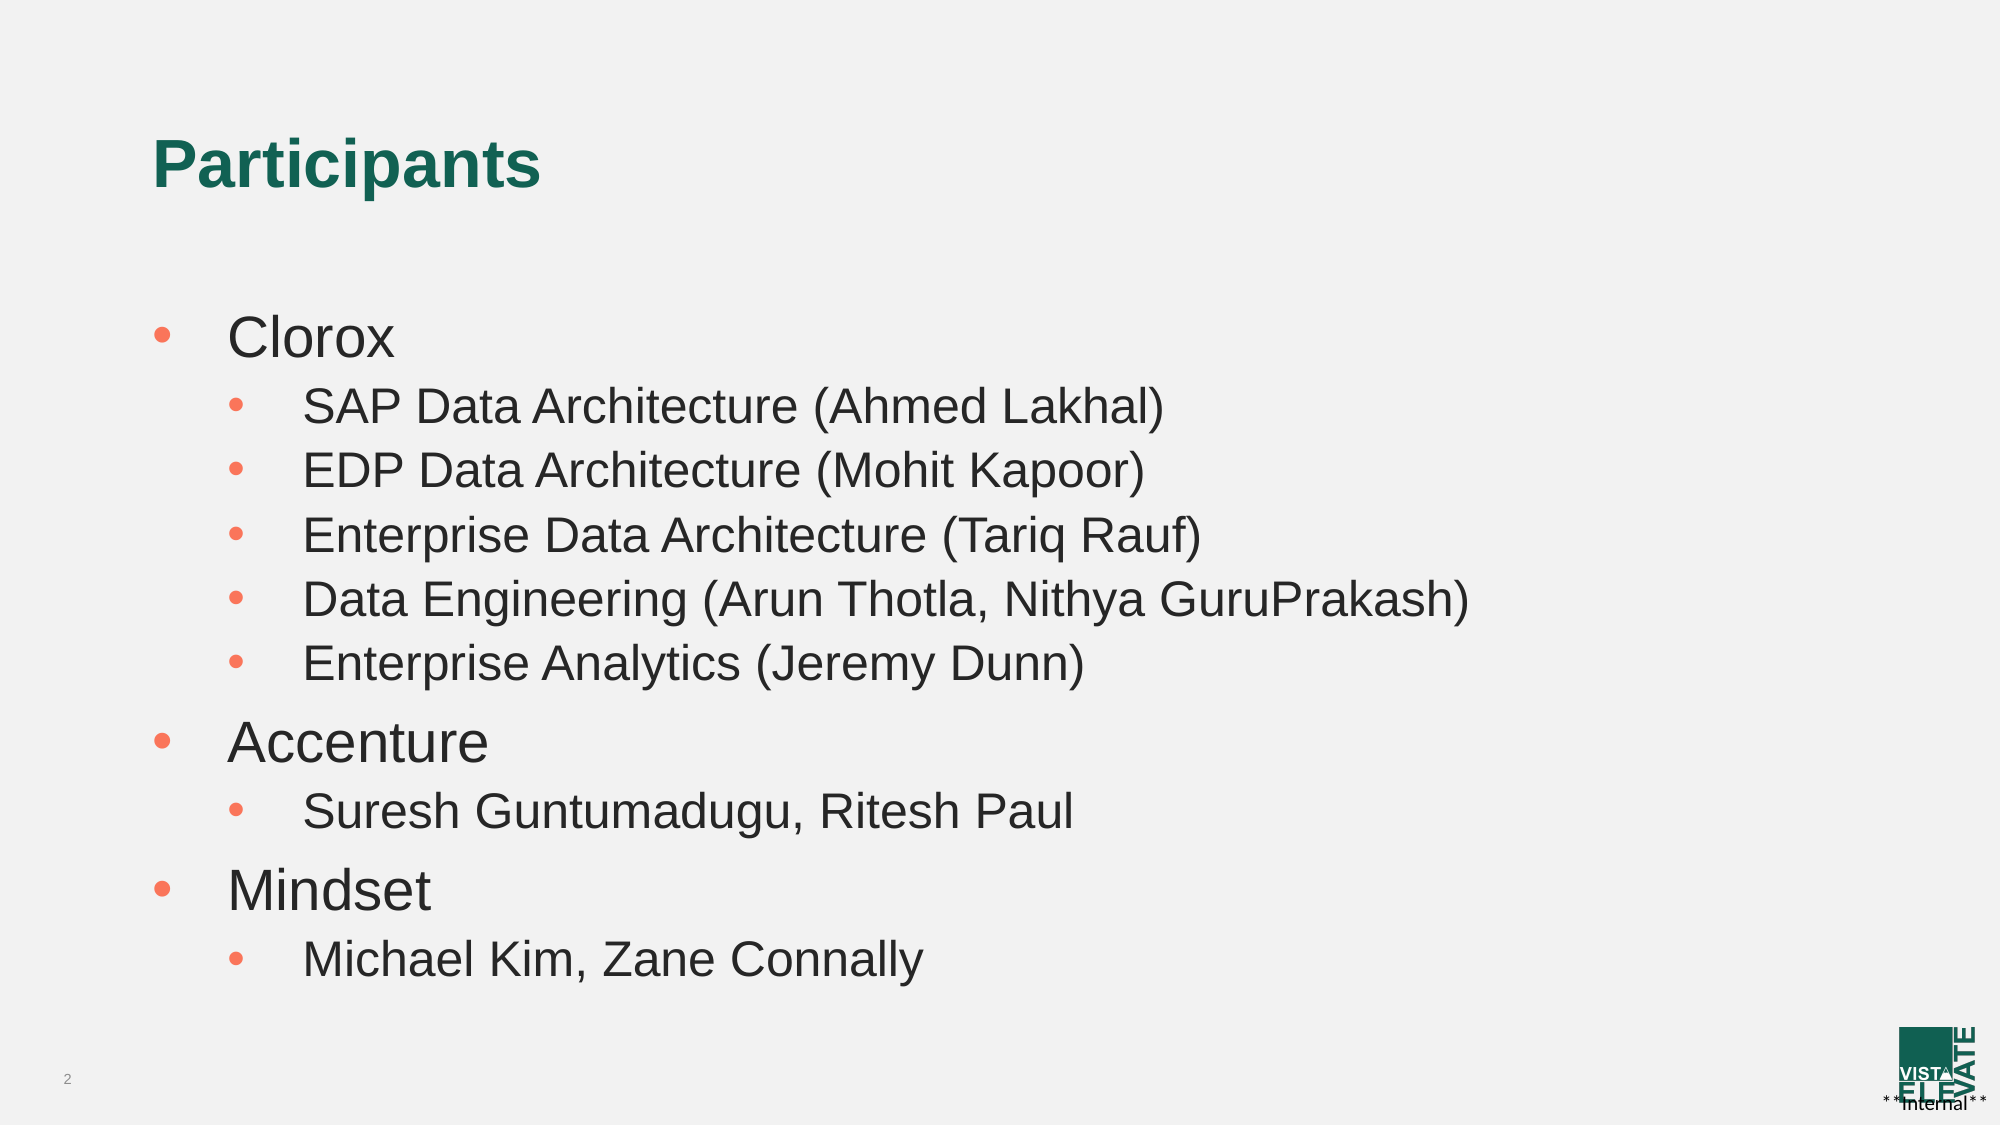

# Participants
Clorox
SAP Data Architecture (Ahmed Lakhal)
EDP Data Architecture (Mohit Kapoor)
Enterprise Data Architecture (Tariq Rauf)
Data Engineering (Arun Thotla, Nithya GuruPrakash)
Enterprise Analytics (Jeremy Dunn)
Accenture
Suresh Guntumadugu, Ritesh Paul
Mindset
Michael Kim, Zane Connally